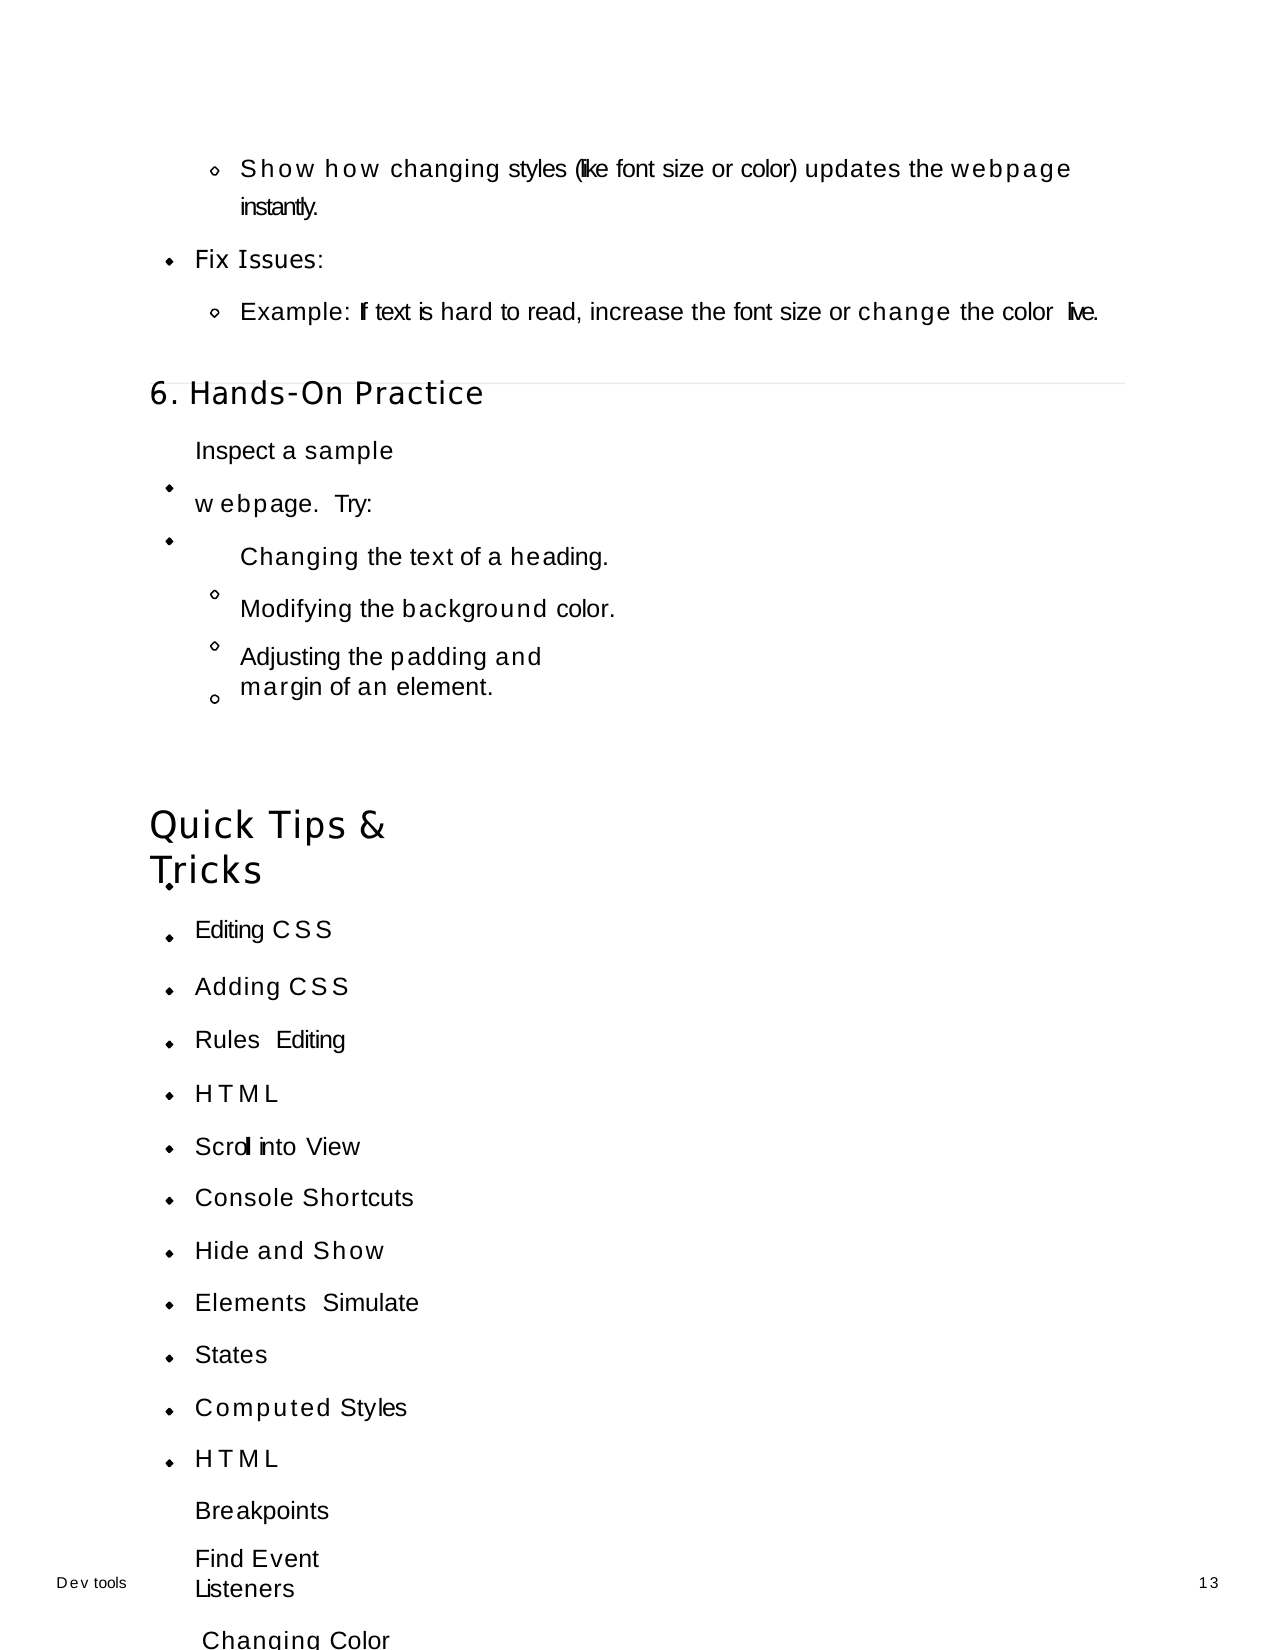

Show how changing styles (like font size or color) updates the webpage  instantly.
Fix Issues:
Example: If text is hard to read, increase the font size or change the color  live.

6. Hands-On Practice
Inspect a sample webpage.  Try:
Changing the text of a heading.  Modifying the background color.
Adjusting the padding and margin of an element.

Quick Tips & Tricks
Editing CSS
Adding CSS Rules  Editing HTML
Scroll into View  Console Shortcuts
Hide and Show Elements  Simulate States
Computed Styles  HTML Breakpoints
Find Event Listeners
Changing Color Formats  Import Custom Theme

Dev tools
13